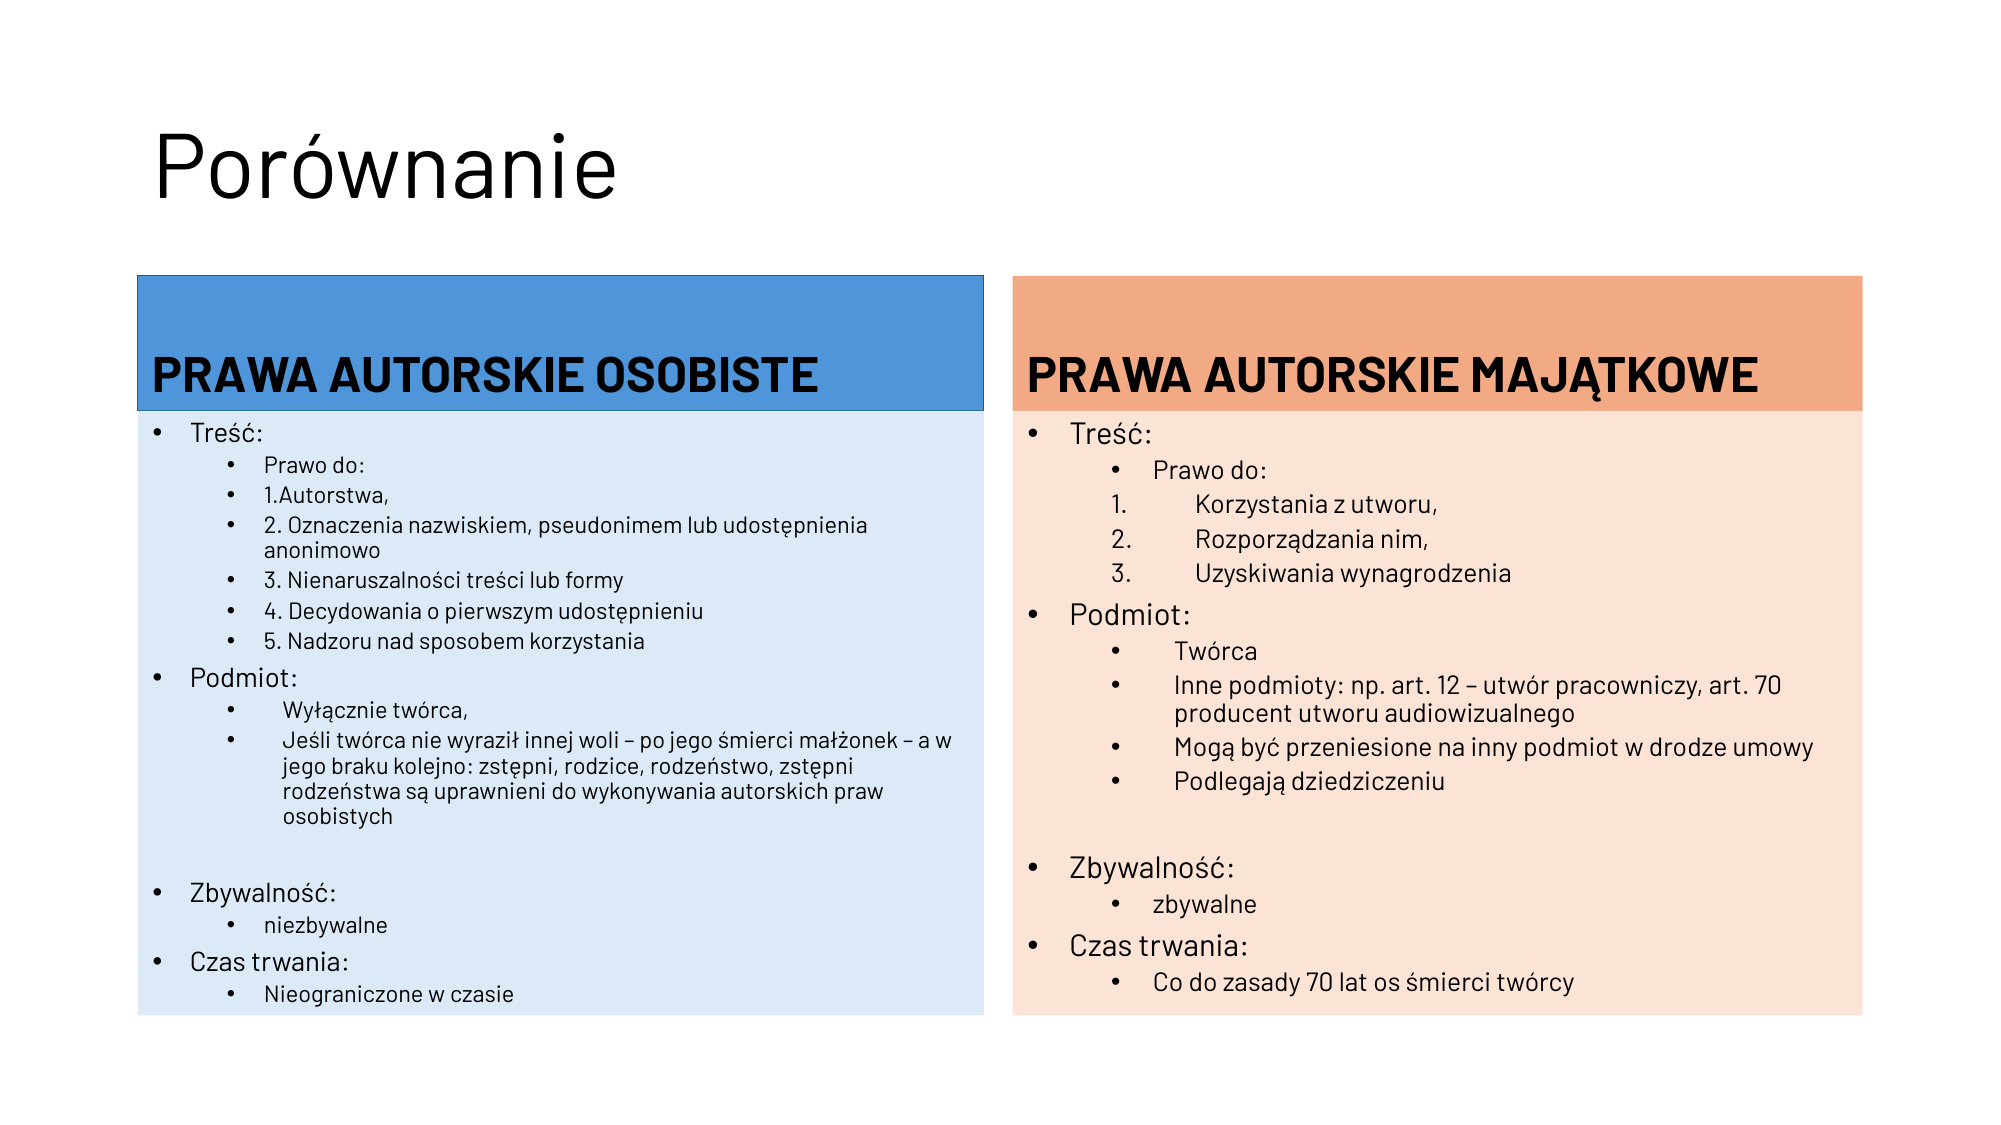

# Porównanie
PRAWA AUTORSKIE OSOBISTE
PRAWA AUTORSKIE MAJĄTKOWE
Treść:
Prawo do:
1.Autorstwa,
2. Oznaczenia nazwiskiem, pseudonimem lub udostępnienia anonimowo
3. Nienaruszalności treści lub formy
4. Decydowania o pierwszym udostępnieniu
5. Nadzoru nad sposobem korzystania
Podmiot:
Wyłącznie twórca,
Jeśli twórca nie wyraził innej woli – po jego śmierci małżonek – a w jego braku kolejno: zstępni, rodzice, rodzeństwo, zstępni rodzeństwa są uprawnieni do wykonywania autorskich praw osobistych

Zbywalność:
niezbywalne
Czas trwania:
Nieograniczone w czasie
Treść:
Prawo do:
Korzystania z utworu,
Rozporządzania nim,
Uzyskiwania wynagrodzenia
Podmiot:
Twórca
Inne podmioty: np. art. 12 – utwór pracowniczy, art. 70 producent utworu audiowizualnego
Mogą być przeniesione na inny podmiot w drodze umowy
Podlegają dziedziczeniu

Zbywalność:
zbywalne
Czas trwania:
Co do zasady 70 lat os śmierci twórcy